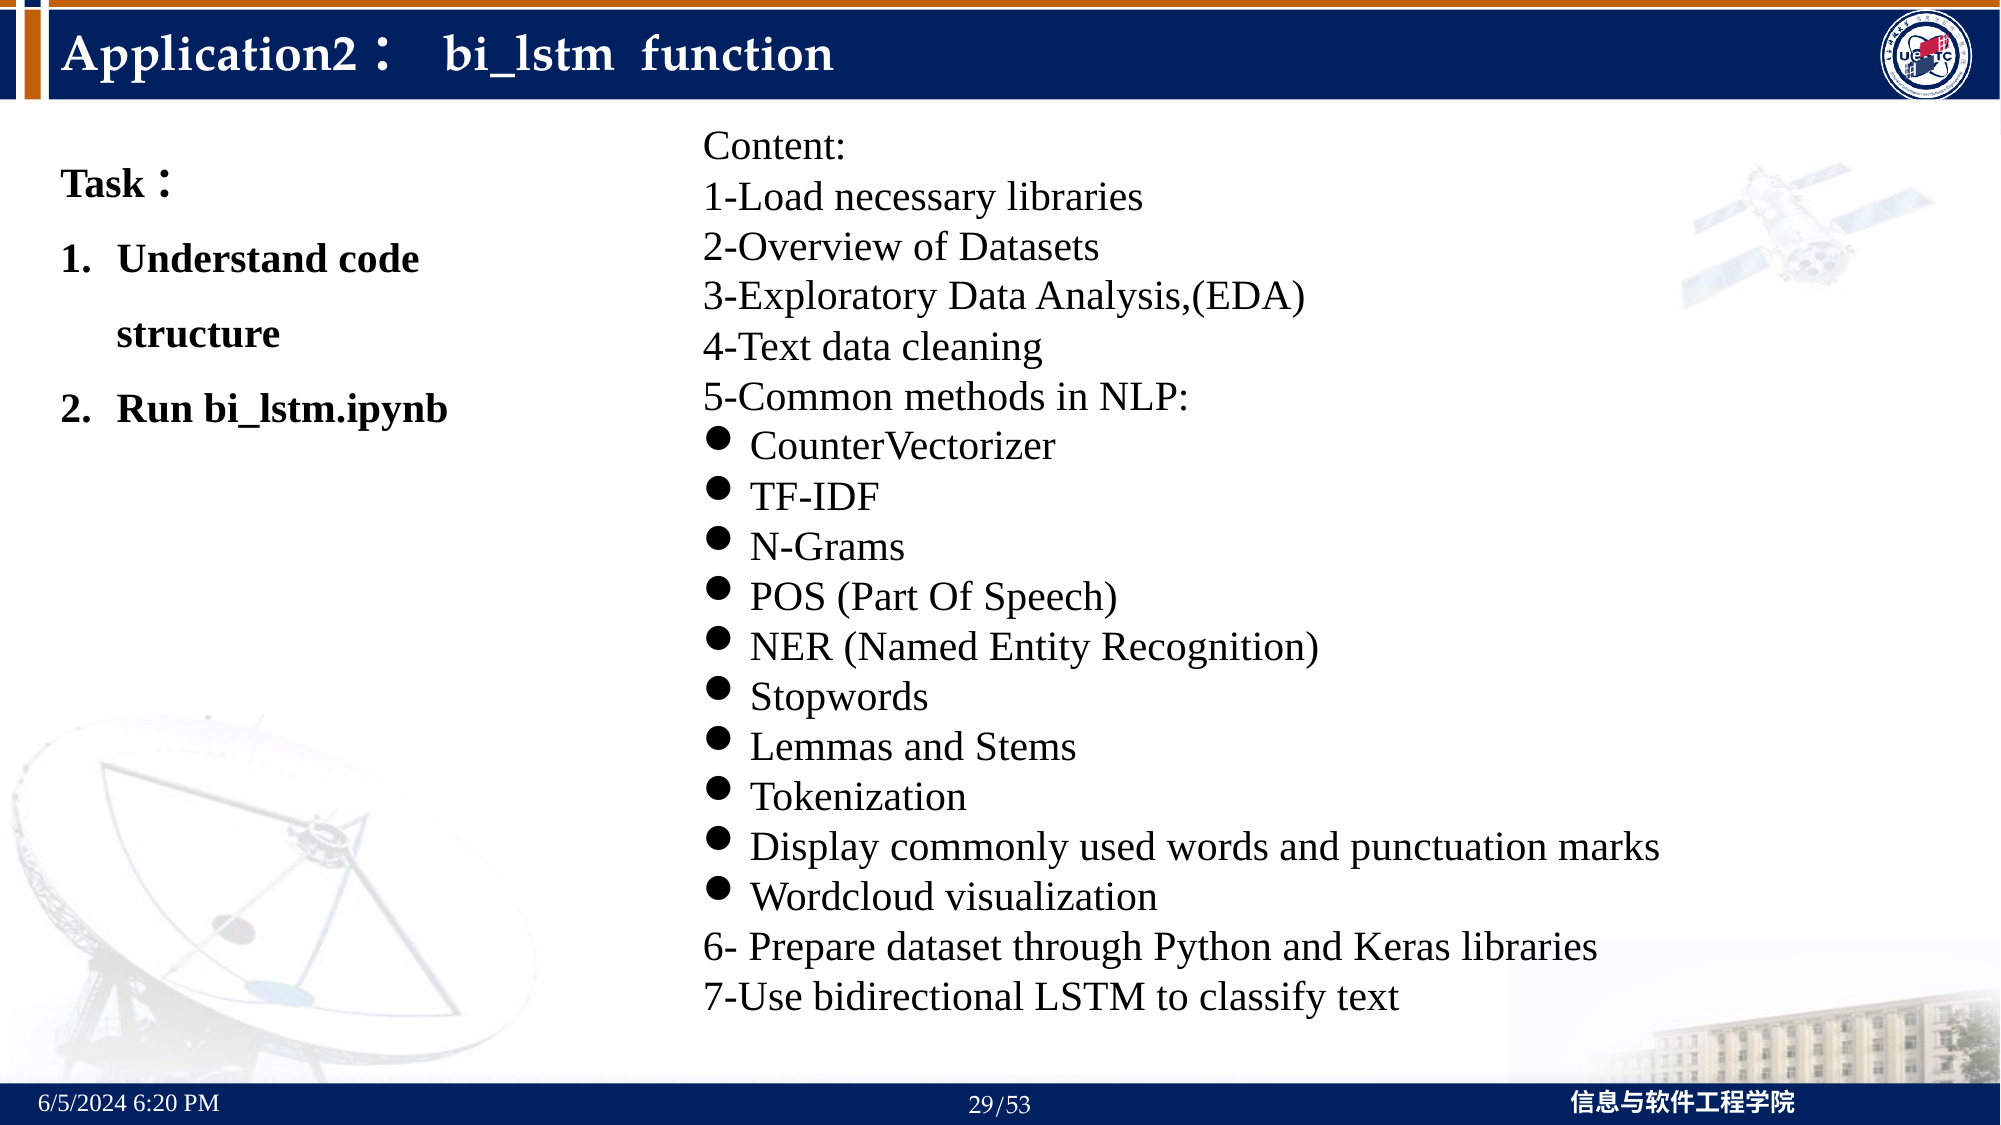

# Application2： bi_lstm  function
Content:
1-Load necessary libraries
2-Overview of Datasets
3-Exploratory Data Analysis,(EDA)
4-Text data cleaning
5-Common methods in NLP:
CounterVectorizer
TF-IDF
N-Grams
POS (Part Of Speech)
NER (Named Entity Recognition)
Stopwords
Lemmas and Stems
Tokenization
Display commonly used words and punctuation marks
Wordcloud visualization
6- Prepare dataset through Python and Keras libraries
7-Use bidirectional LSTM to classify text
Task：
Understand code structure
Run bi_lstm.ipynb